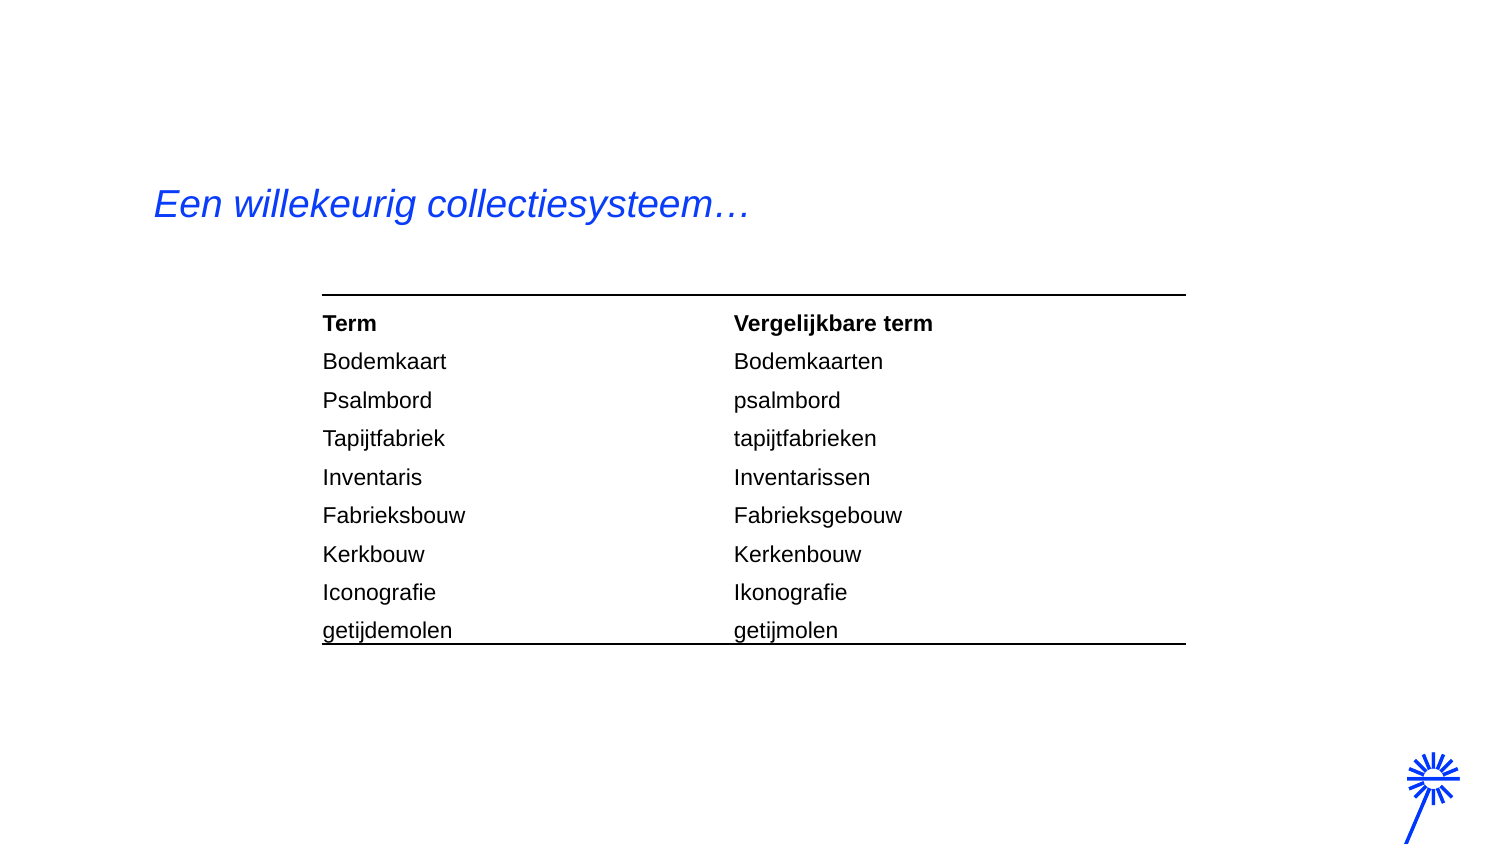

# Een willekeurig collectiesysteem…
| Term | Vergelijkbare term |
| --- | --- |
| Bodemkaart | Bodemkaarten |
| Psalmbord | psalmbord |
| Tapijtfabriek | tapijtfabrieken |
| Inventaris | Inventarissen |
| Fabrieksbouw | Fabrieksgebouw |
| Kerkbouw | Kerkenbouw |
| Iconografie | Ikonografie |
| getijdemolen | getijmolen |